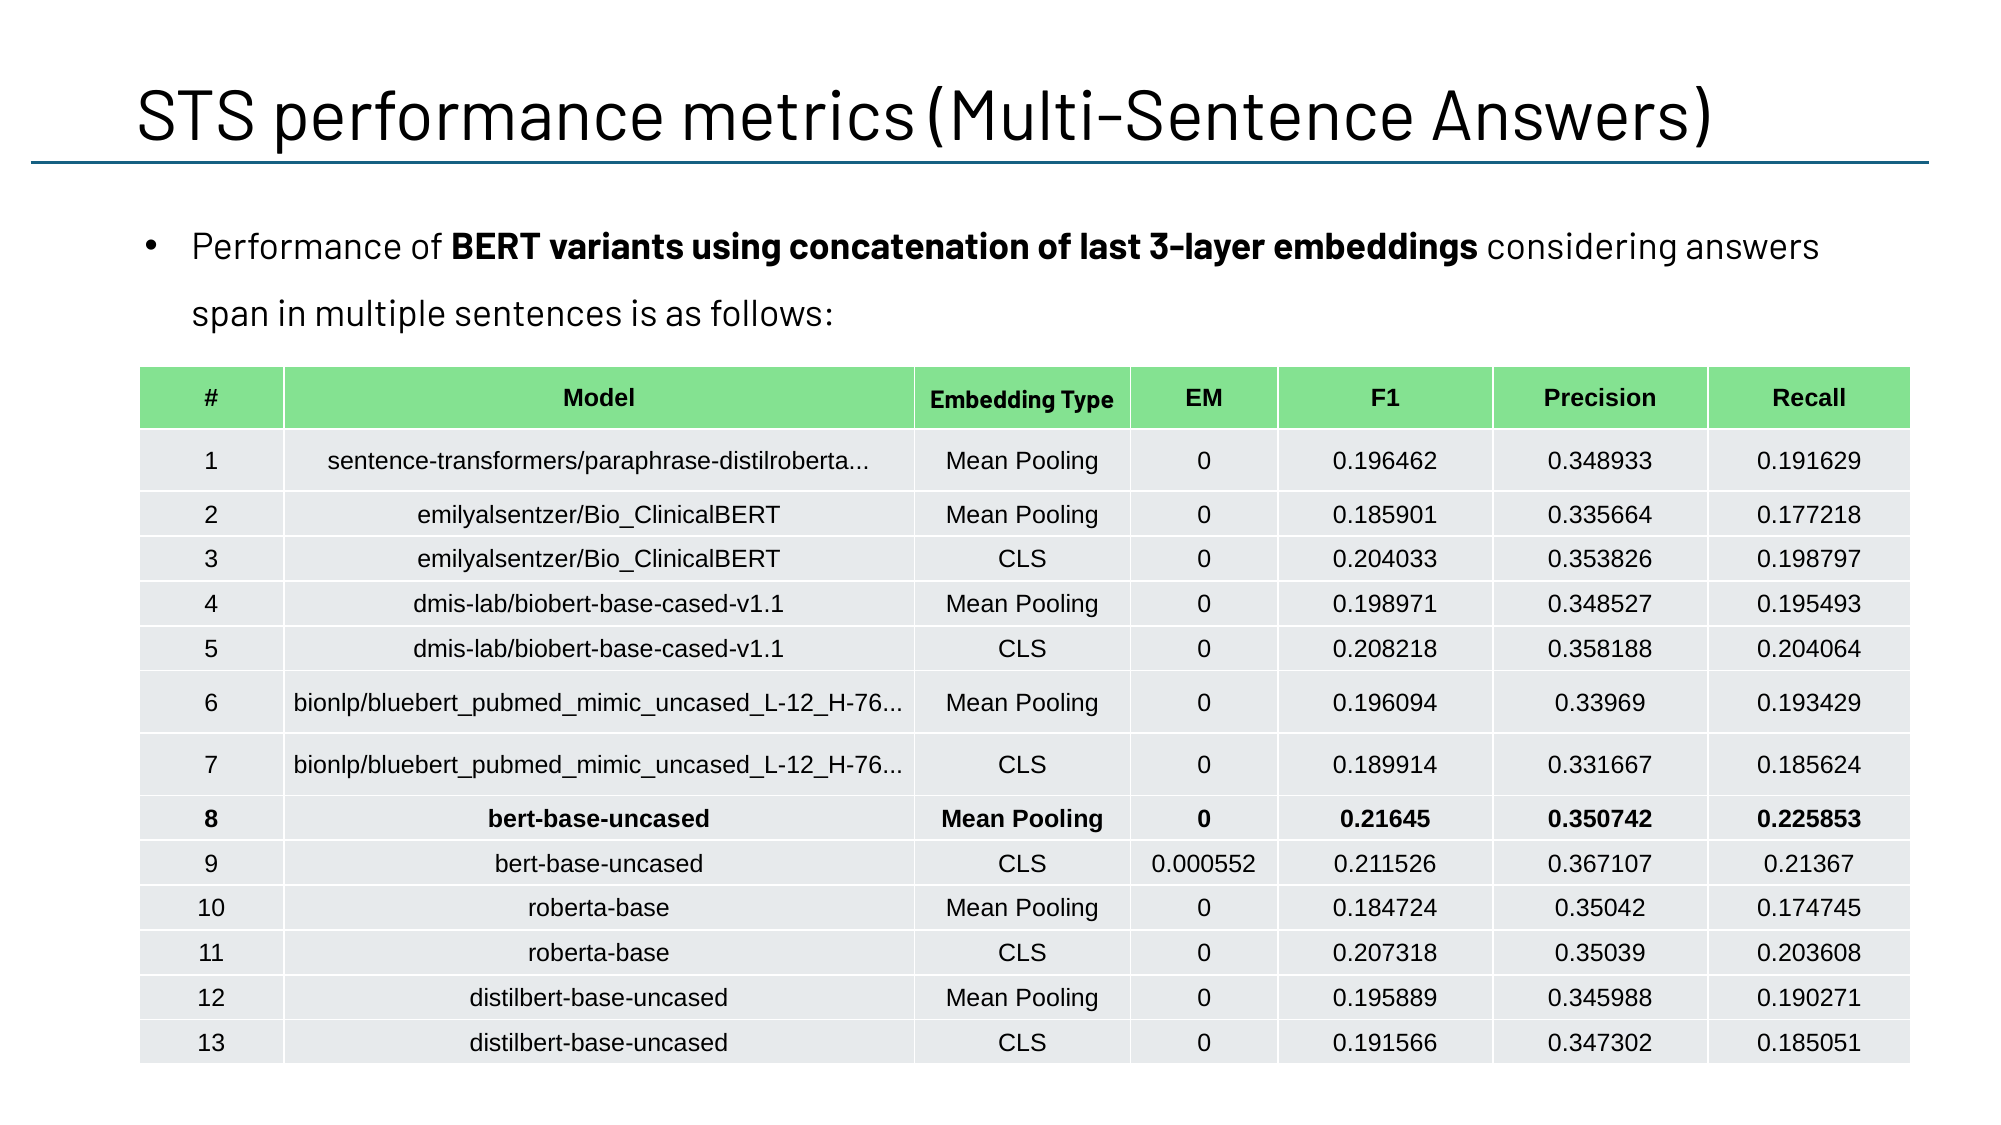

# STS performance metrics (Multi-Sentence Answers)
Performance of BERT variants using concatenation of last 3-layer embeddings considering answers span in multiple sentences is as follows:
| # | Model | Embedding Type | EM | F1 | Precision | Recall |
| --- | --- | --- | --- | --- | --- | --- |
| 1 | sentence-transformers/paraphrase-distilroberta... | Mean Pooling | 0 | 0.196462 | 0.348933 | 0.191629 |
| 2 | emilyalsentzer/Bio\_ClinicalBERT | Mean Pooling | 0 | 0.185901 | 0.335664 | 0.177218 |
| 3 | emilyalsentzer/Bio\_ClinicalBERT | CLS | 0 | 0.204033 | 0.353826 | 0.198797 |
| 4 | dmis-lab/biobert-base-cased-v1.1 | Mean Pooling | 0 | 0.198971 | 0.348527 | 0.195493 |
| 5 | dmis-lab/biobert-base-cased-v1.1 | CLS | 0 | 0.208218 | 0.358188 | 0.204064 |
| 6 | bionlp/bluebert\_pubmed\_mimic\_uncased\_L-12\_H-76... | Mean Pooling | 0 | 0.196094 | 0.33969 | 0.193429 |
| 7 | bionlp/bluebert\_pubmed\_mimic\_uncased\_L-12\_H-76... | CLS | 0 | 0.189914 | 0.331667 | 0.185624 |
| 8 | bert-base-uncased | Mean Pooling | 0 | 0.21645 | 0.350742 | 0.225853 |
| 9 | bert-base-uncased | CLS | 0.000552 | 0.211526 | 0.367107 | 0.21367 |
| 10 | roberta-base | Mean Pooling | 0 | 0.184724 | 0.35042 | 0.174745 |
| 11 | roberta-base | CLS | 0 | 0.207318 | 0.35039 | 0.203608 |
| 12 | distilbert-base-uncased | Mean Pooling | 0 | 0.195889 | 0.345988 | 0.190271 |
| 13 | distilbert-base-uncased | CLS | 0 | 0.191566 | 0.347302 | 0.185051 |